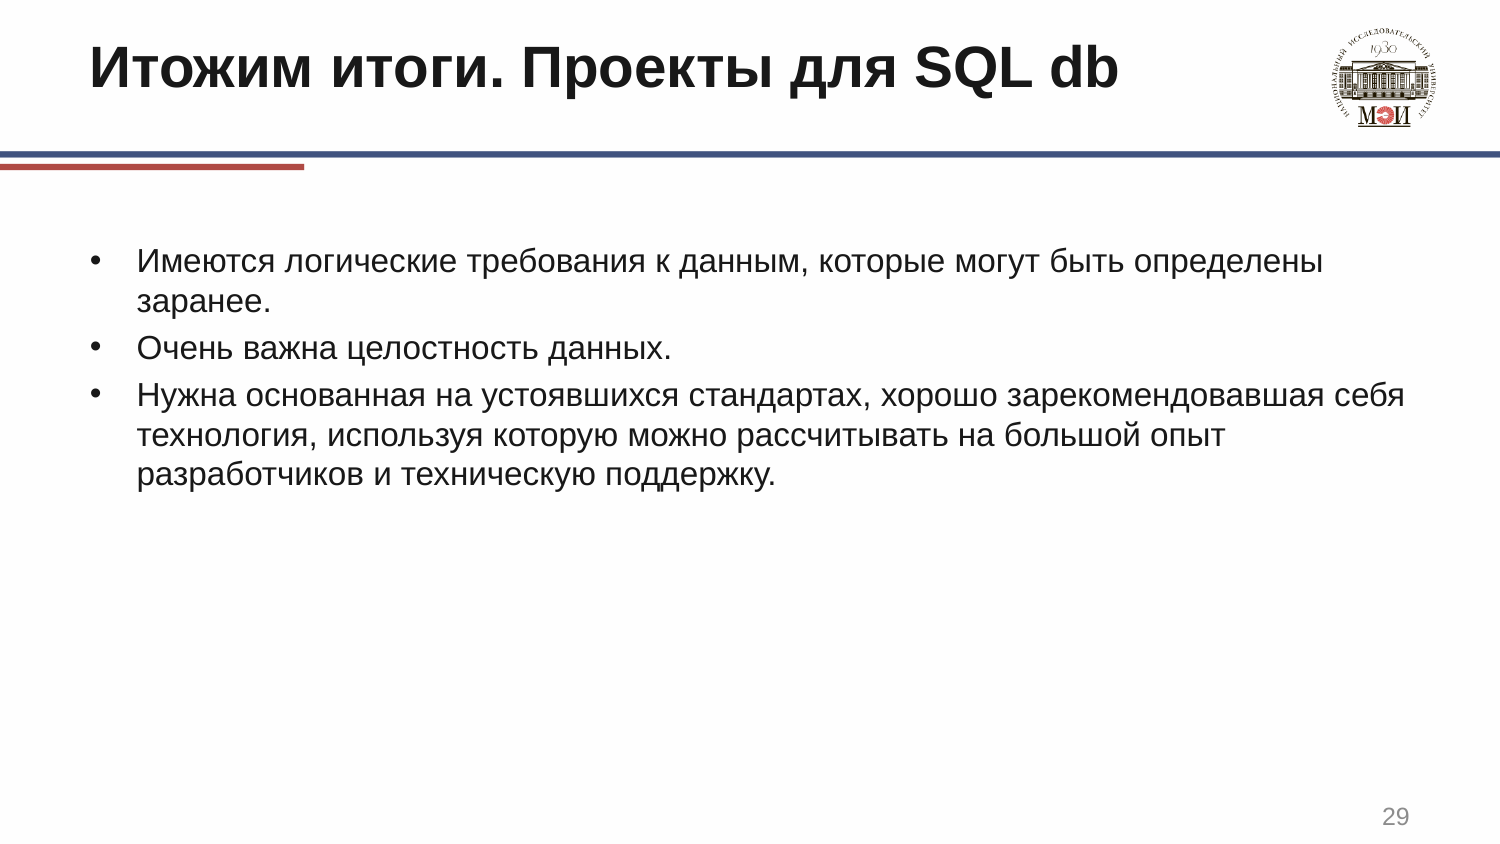

# Итожим итоги. Проекты для SQL db

Имеются логические требования к данным, которые могут быть определены заранее.
Очень важна целостность данных.
Нужна основанная на устоявшихся стандартах, хорошо зарекомендовавшая себя технология, используя которую можно рассчитывать на большой опыт разработчиков и техническую поддержку.

29